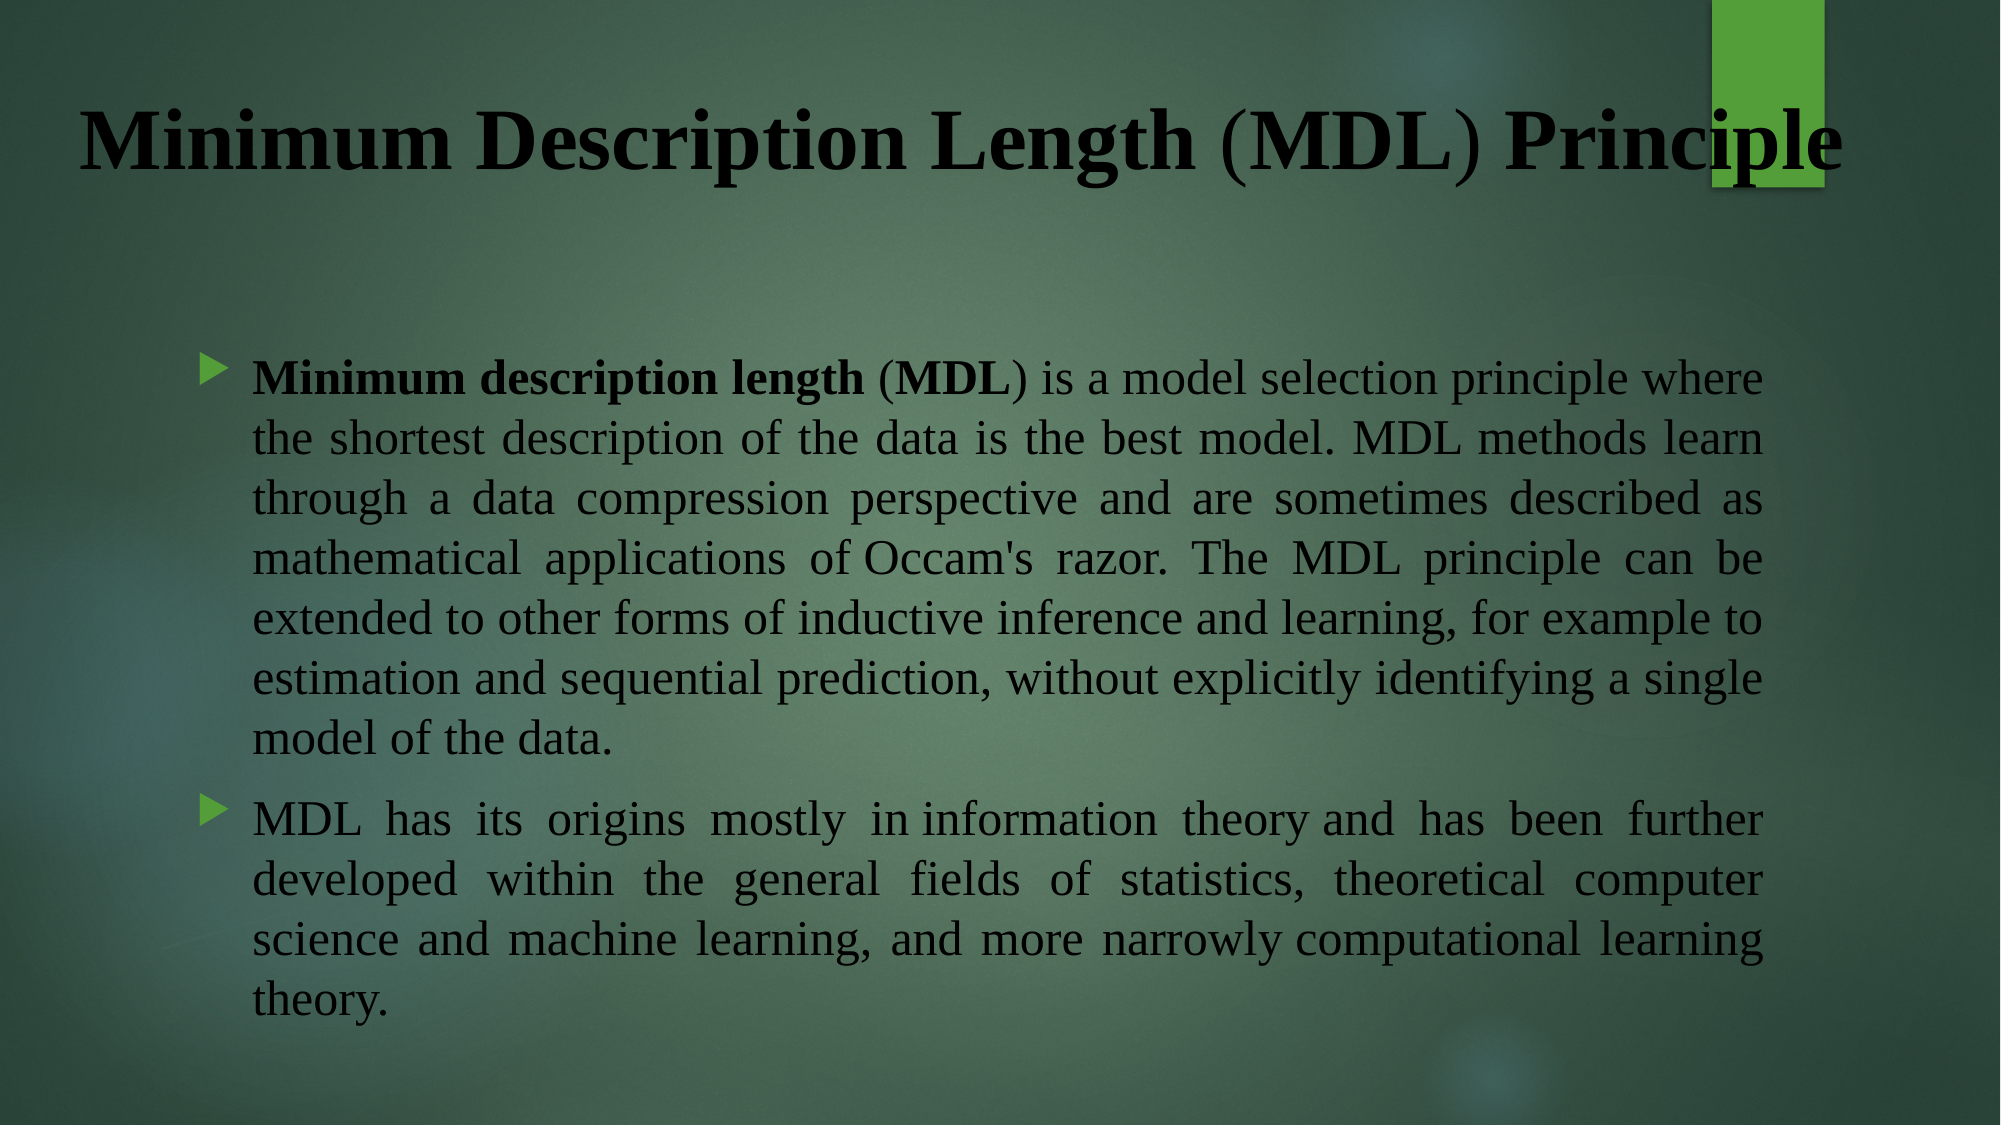

# Minimum Description Length (MDL) Principle
Minimum description length (MDL) is a model selection principle where the shortest description of the data is the best model. MDL methods learn through a data compression perspective and are sometimes described as mathematical applications of Occam's razor. The MDL principle can be extended to other forms of inductive inference and learning, for example to estimation and sequential prediction, without explicitly identifying a single model of the data.
MDL has its origins mostly in information theory and has been further developed within the general fields of statistics, theoretical computer science and machine learning, and more narrowly computational learning theory.